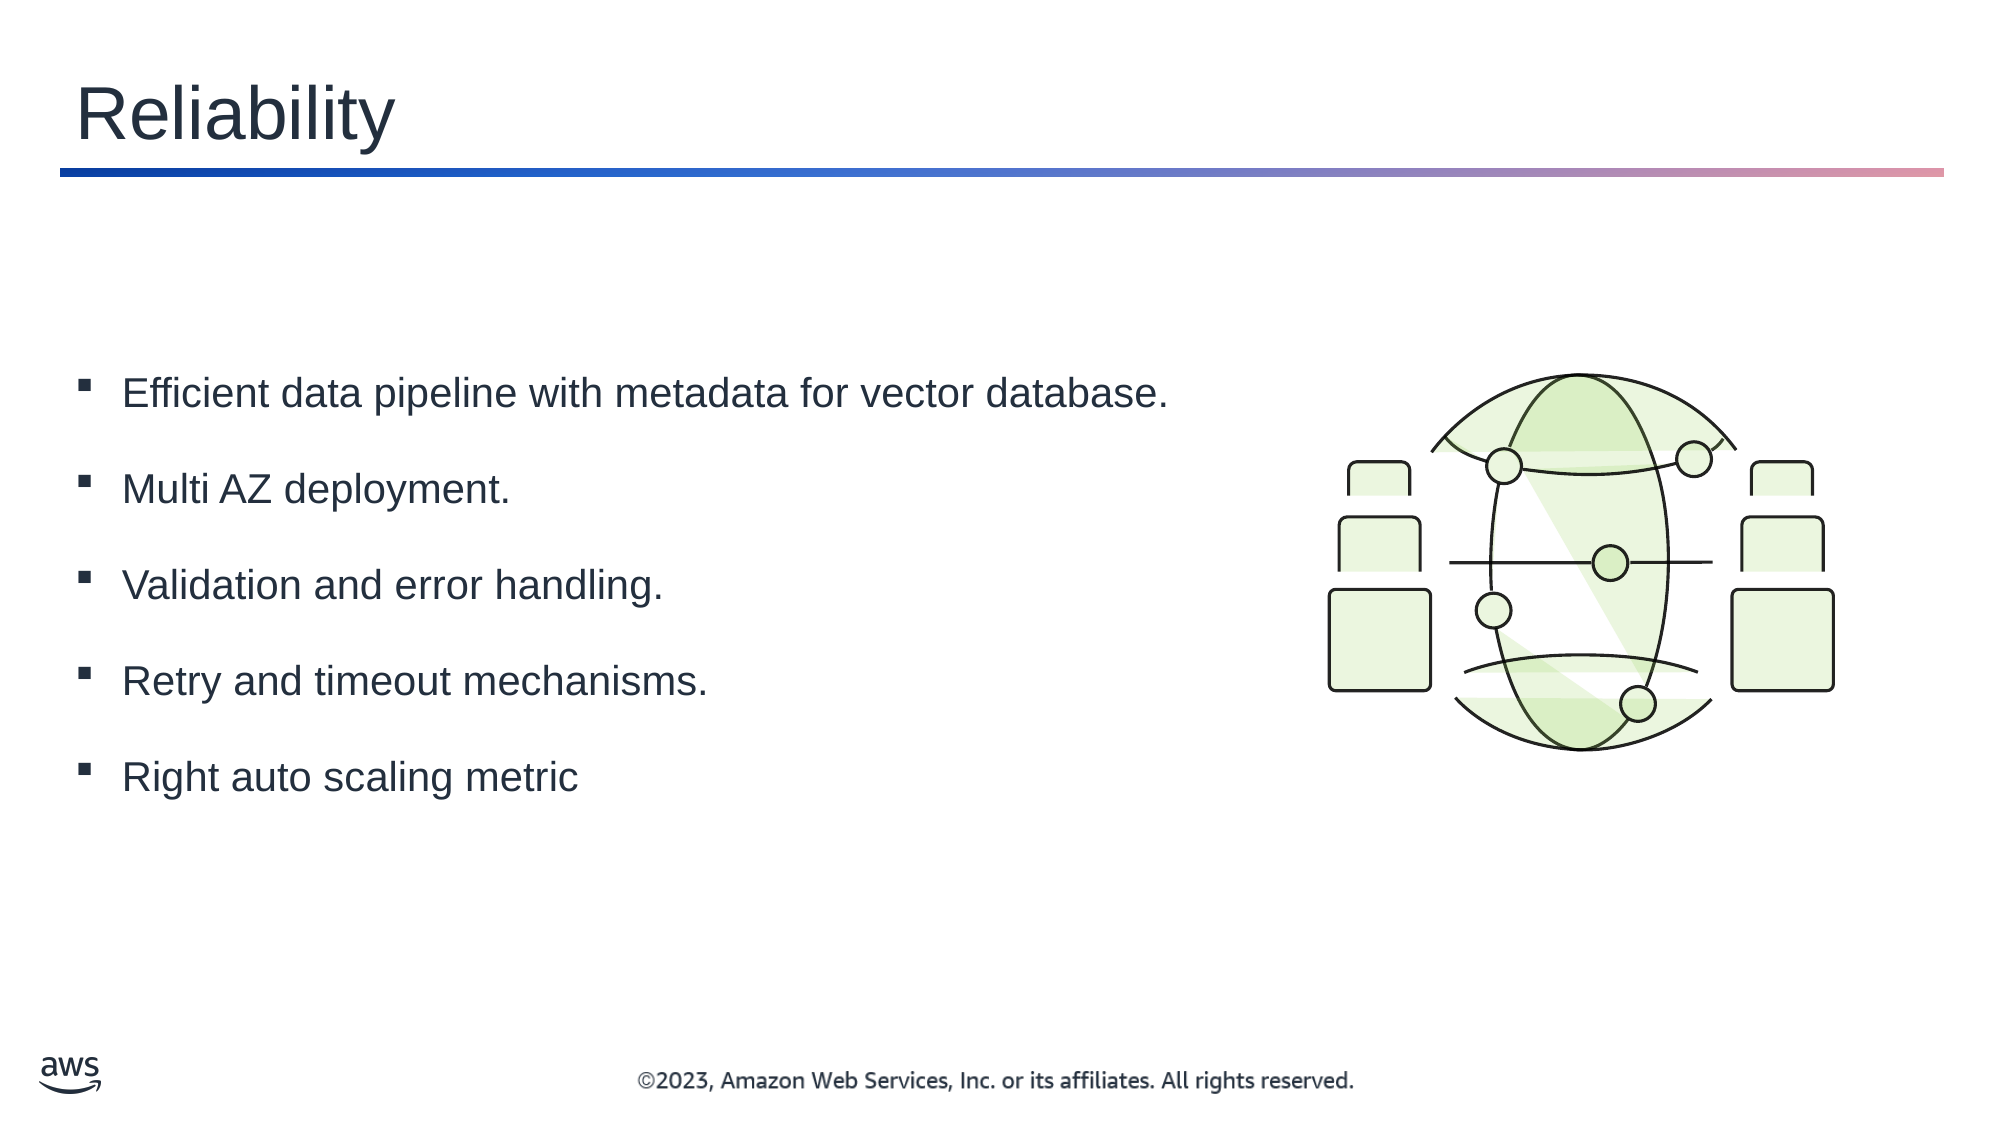

Reliability
Efficient data pipeline with metadata for vector database.
Multi AZ deployment.
Validation and error handling.
Retry and timeout mechanisms.
Right auto scaling metric